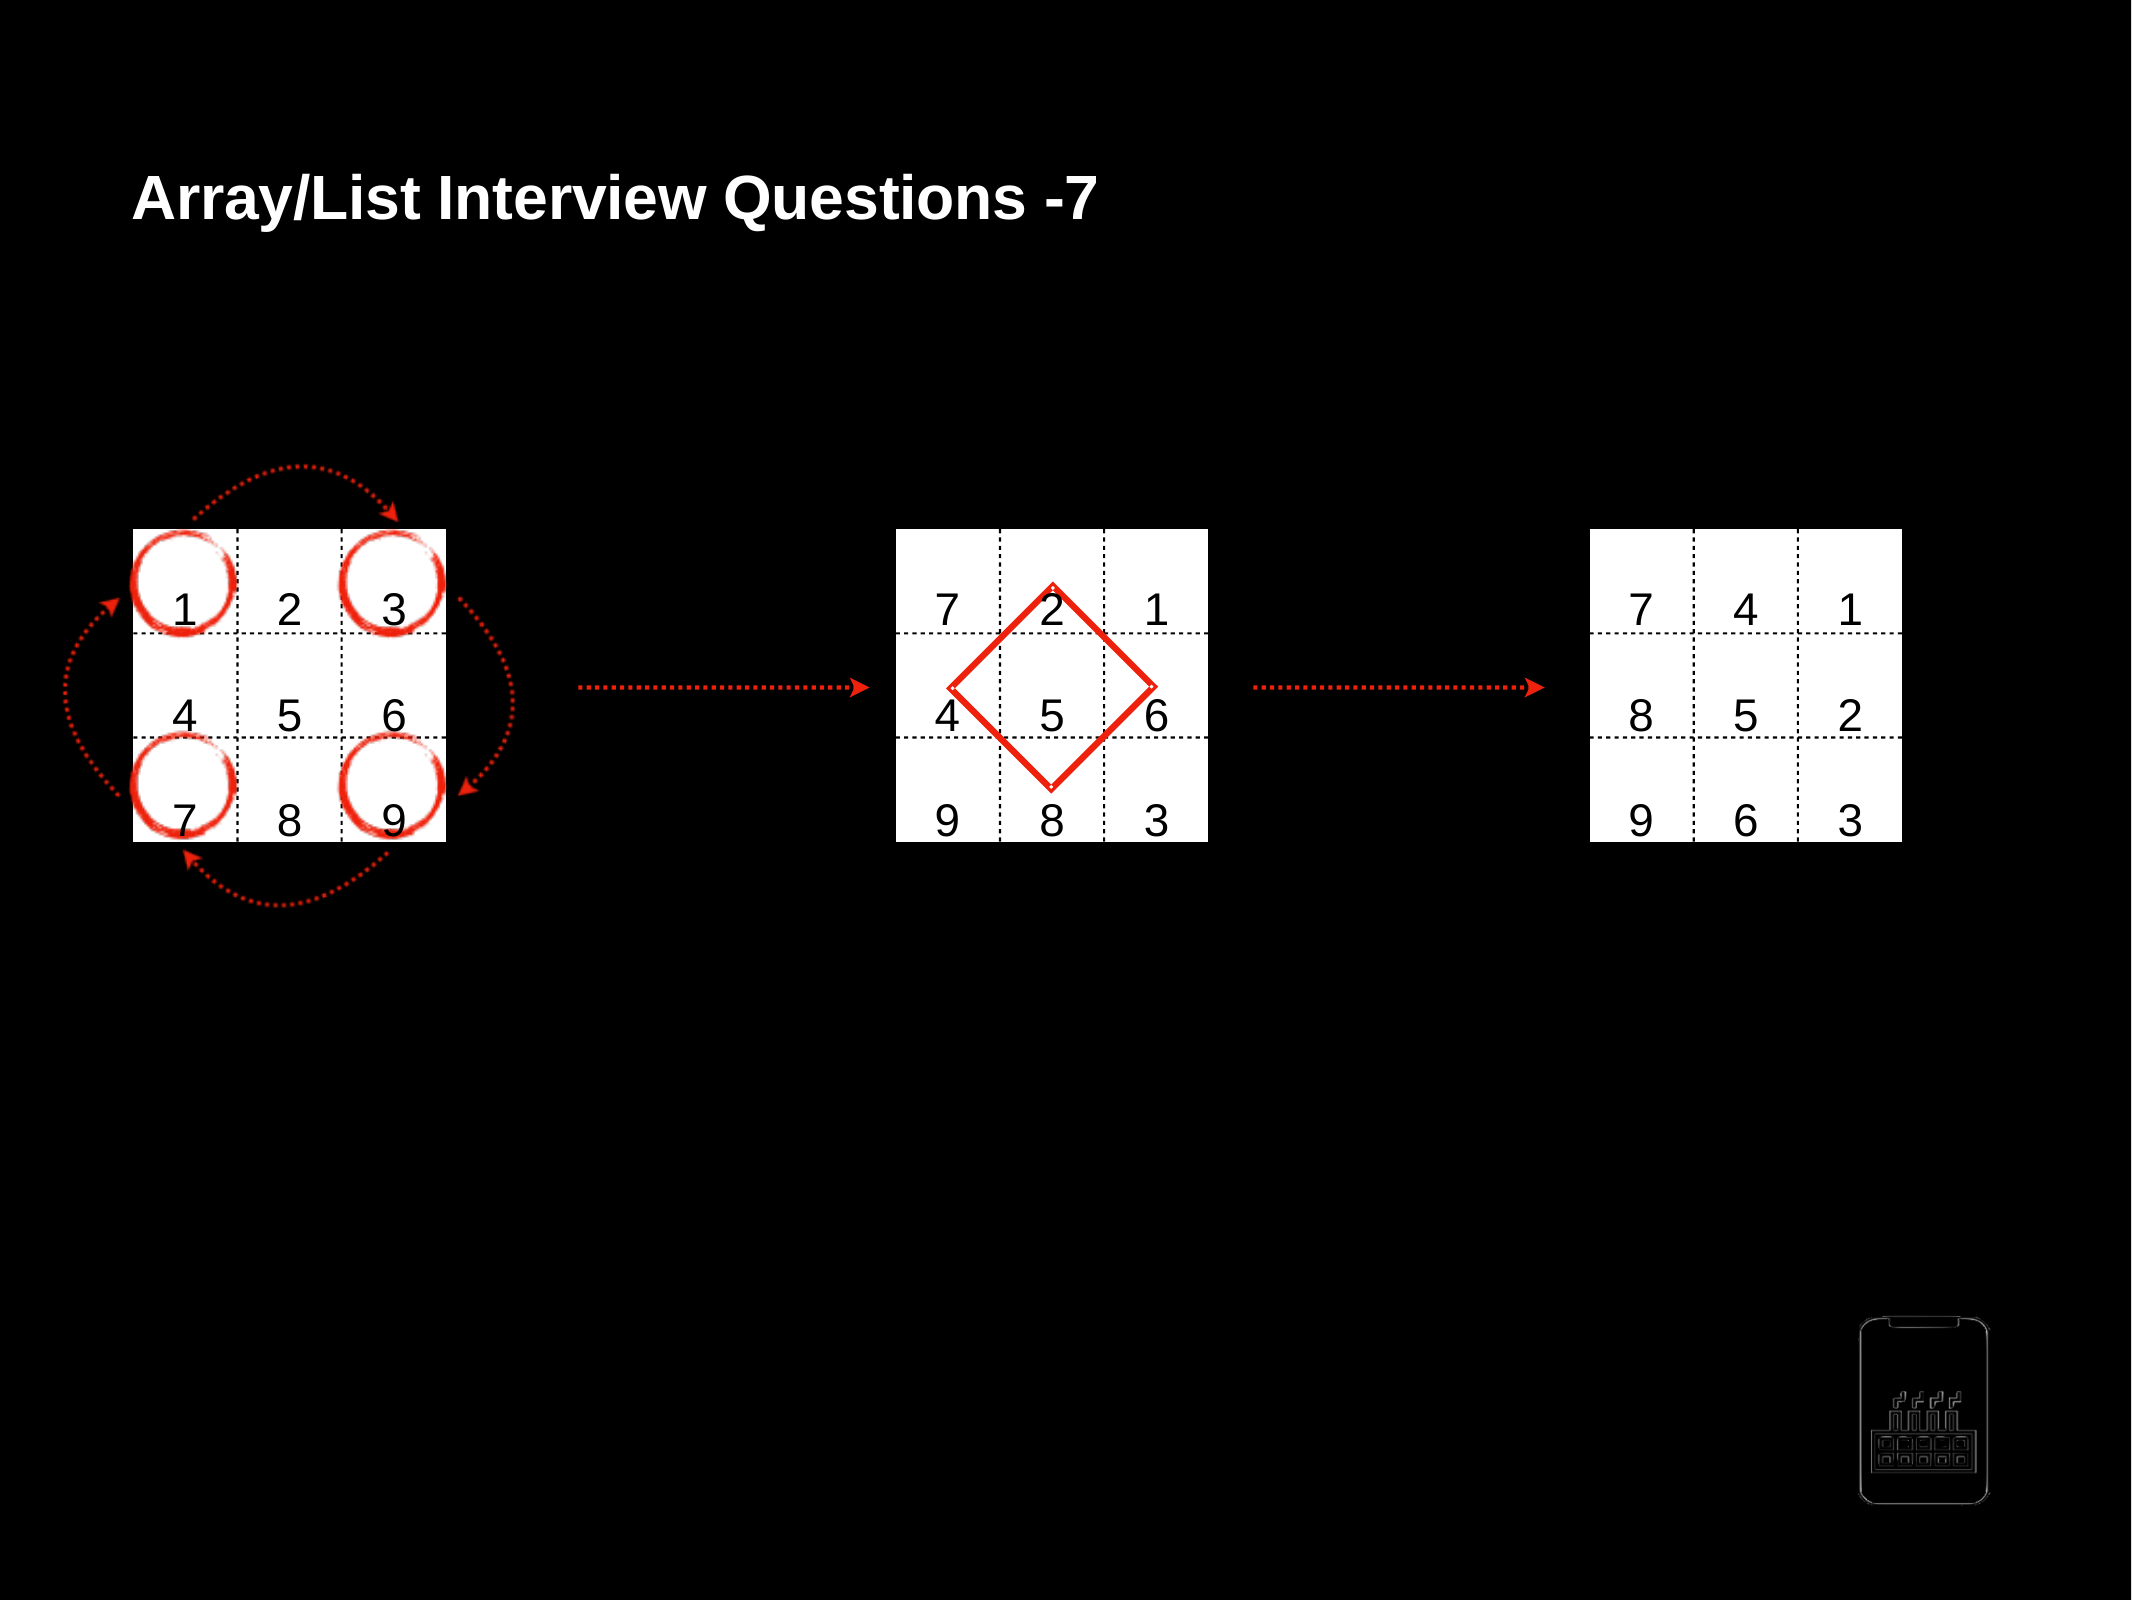

Array/List Interview Questions -7
Rotate Matrix
- Given an image represented by an NxN matrix write a method to rotate
the image by 90 degrees.

1 4 7
2 5 8
3 6 9
7 4 9
2 5 8
1 6 3
7 8 9
4 5 6
1 2 3

for i = 0 to n

temp = top[i] top[i] = left[i] left[i] = bottom[i] bottom[i] = right[i] right[i] = temp

AppMillers
www.appmillers.com